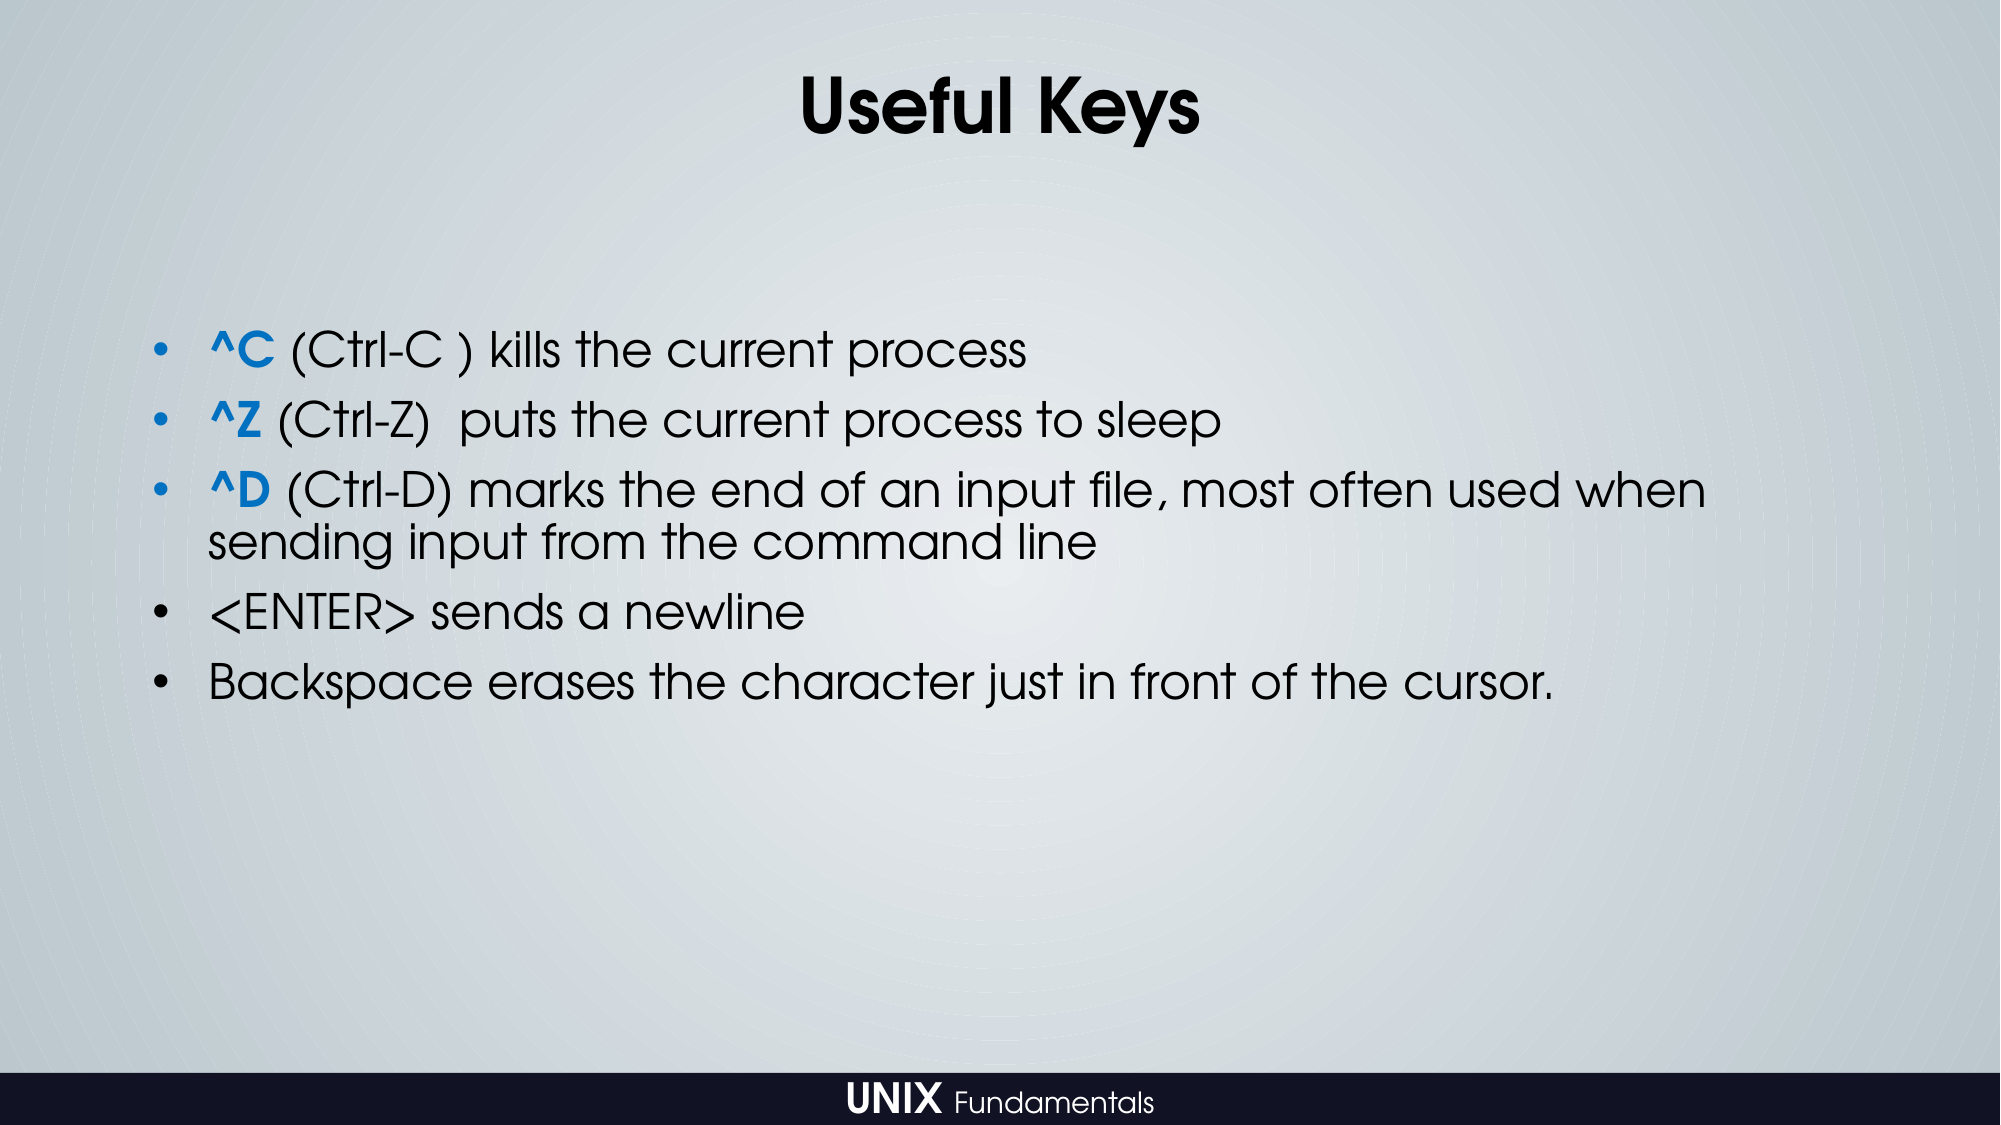

# Useful Keys

^C (Ctrl-C ) kills the current process
^Z (Ctrl-Z)  puts the current process to sleep
^D (Ctrl-D) marks the end of an input file, most often used when sending input from the command line
<ENTER> sends a newline
Backspace erases the character just in front of the cursor.